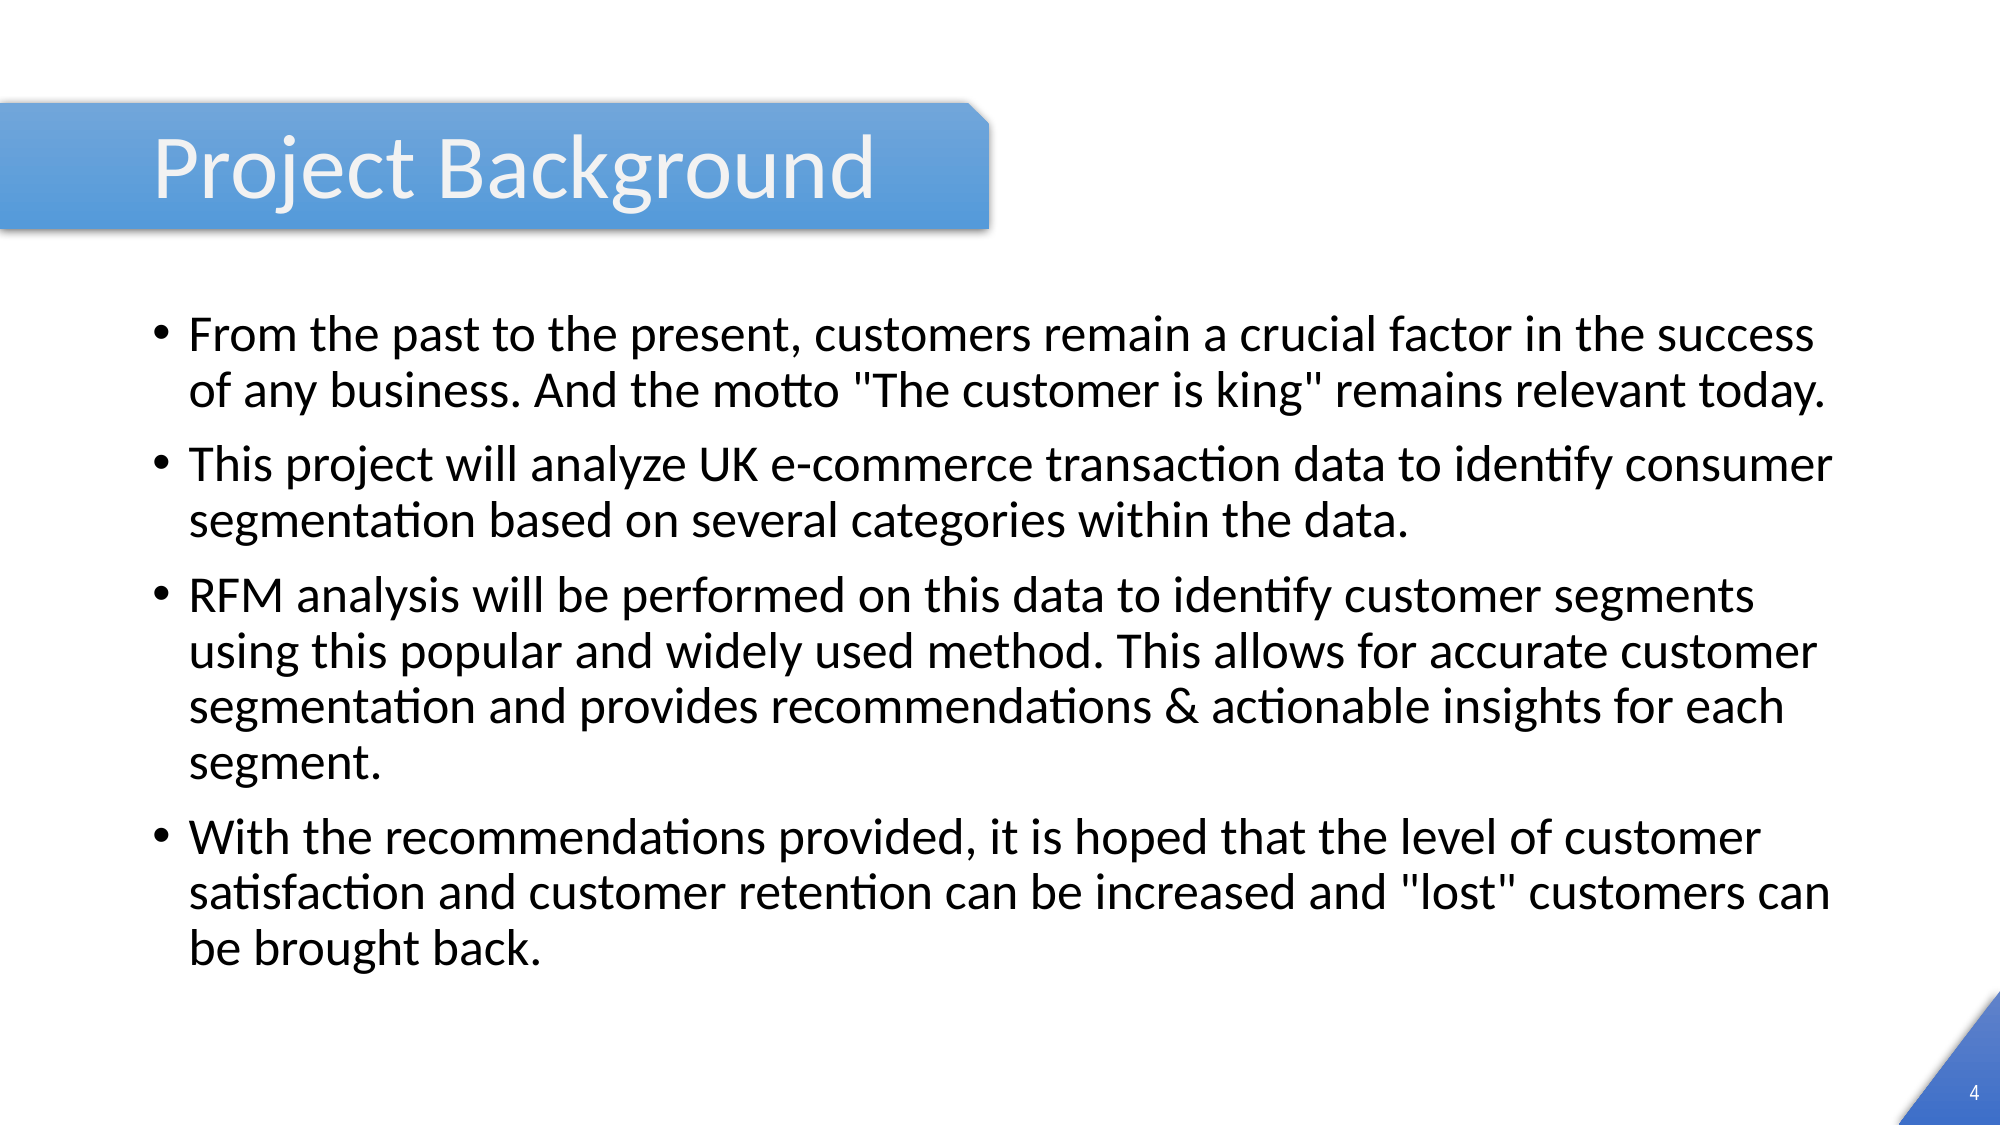

# Project Background

From the past to the present, customers remain a crucial factor in the success of any business. And the motto "The customer is king" remains relevant today.
This project will analyze UK e-commerce transaction data to identify consumer segmentation based on several categories within the data.
RFM analysis will be performed on this data to identify customer segments using this popular and widely used method. This allows for accurate customer segmentation and provides recommendations & actionable insights for each segment.
With the recommendations provided, it is hoped that the level of customer satisfaction and customer retention can be increased and "lost" customers can be brought back.
4